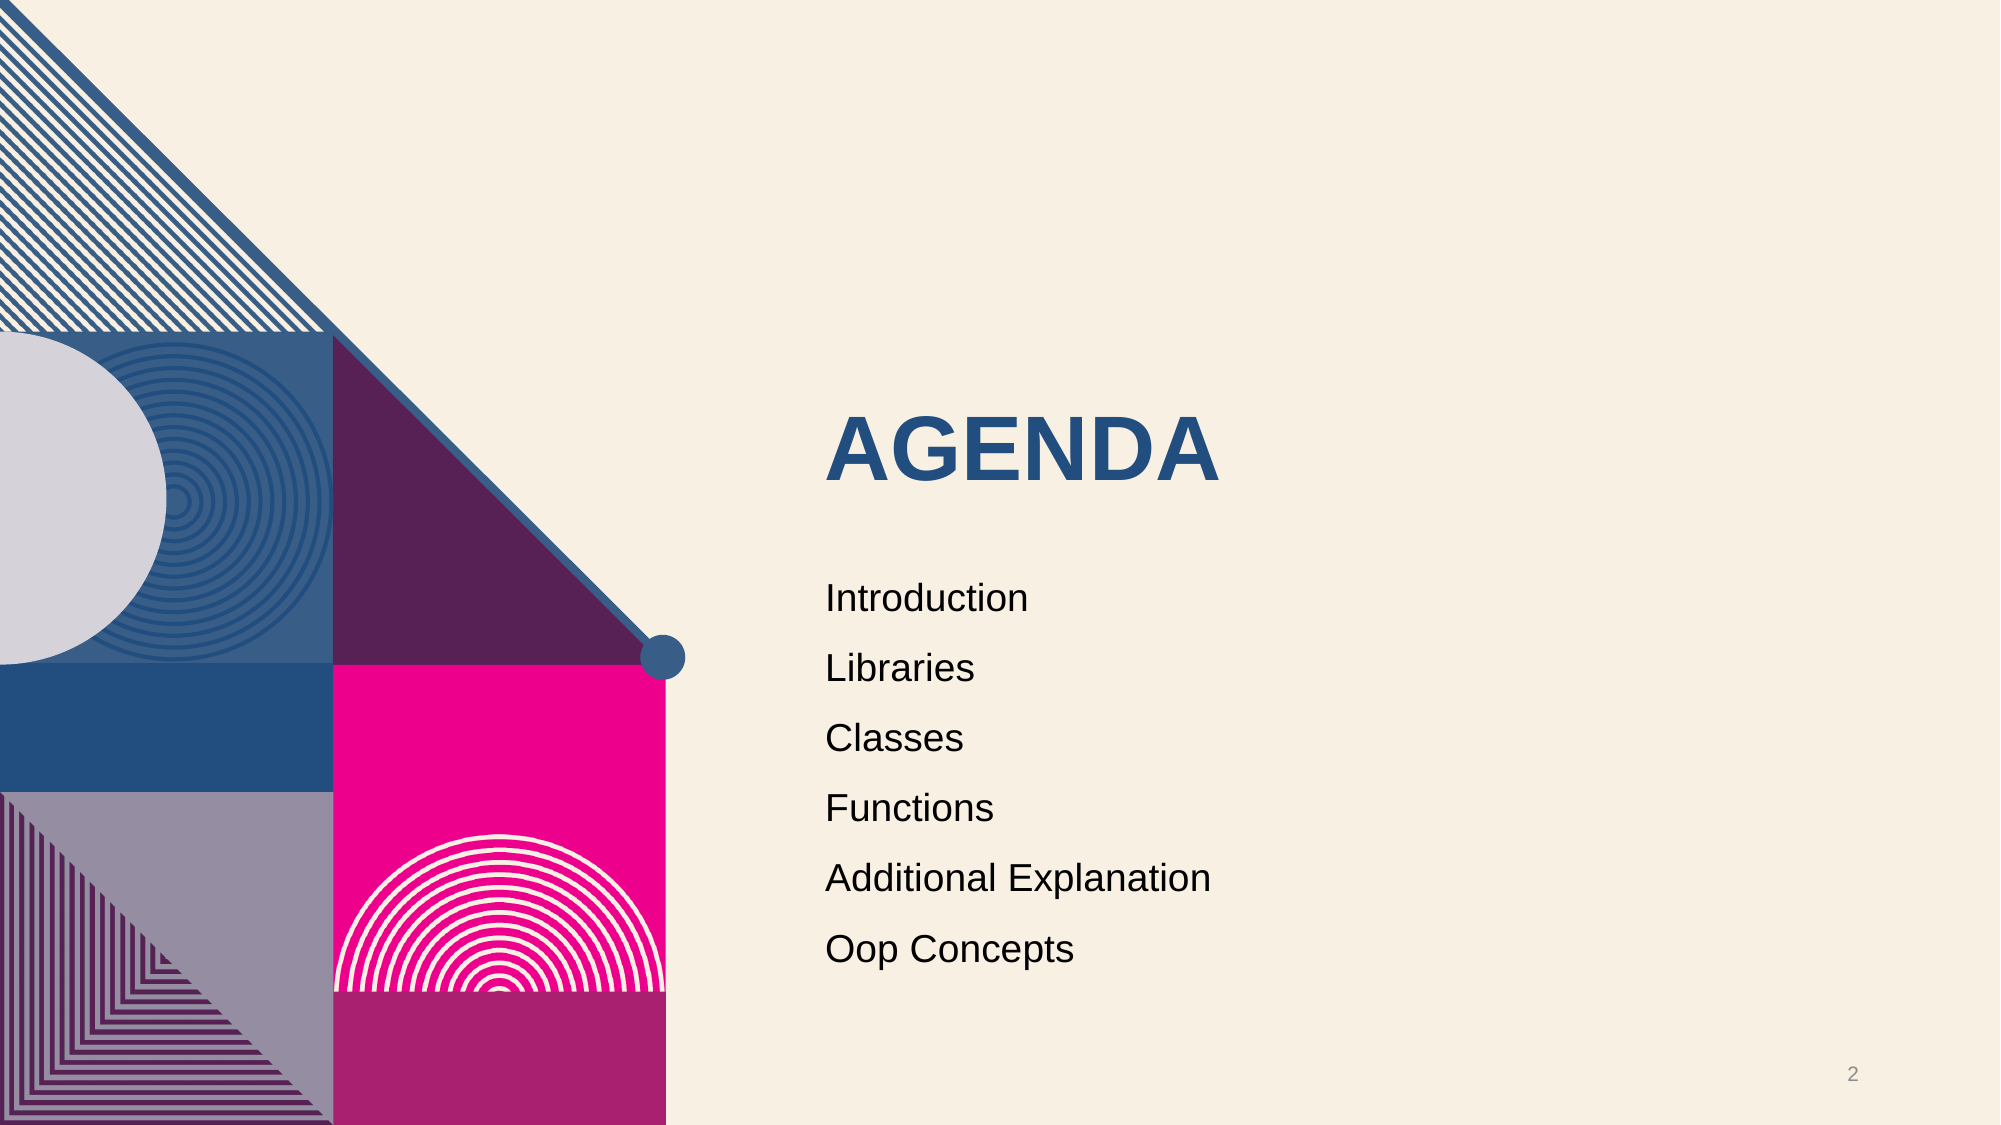

# Agenda
Introduction
Libraries
Classes
Functions
Additional Explanation
Oop Concepts
2